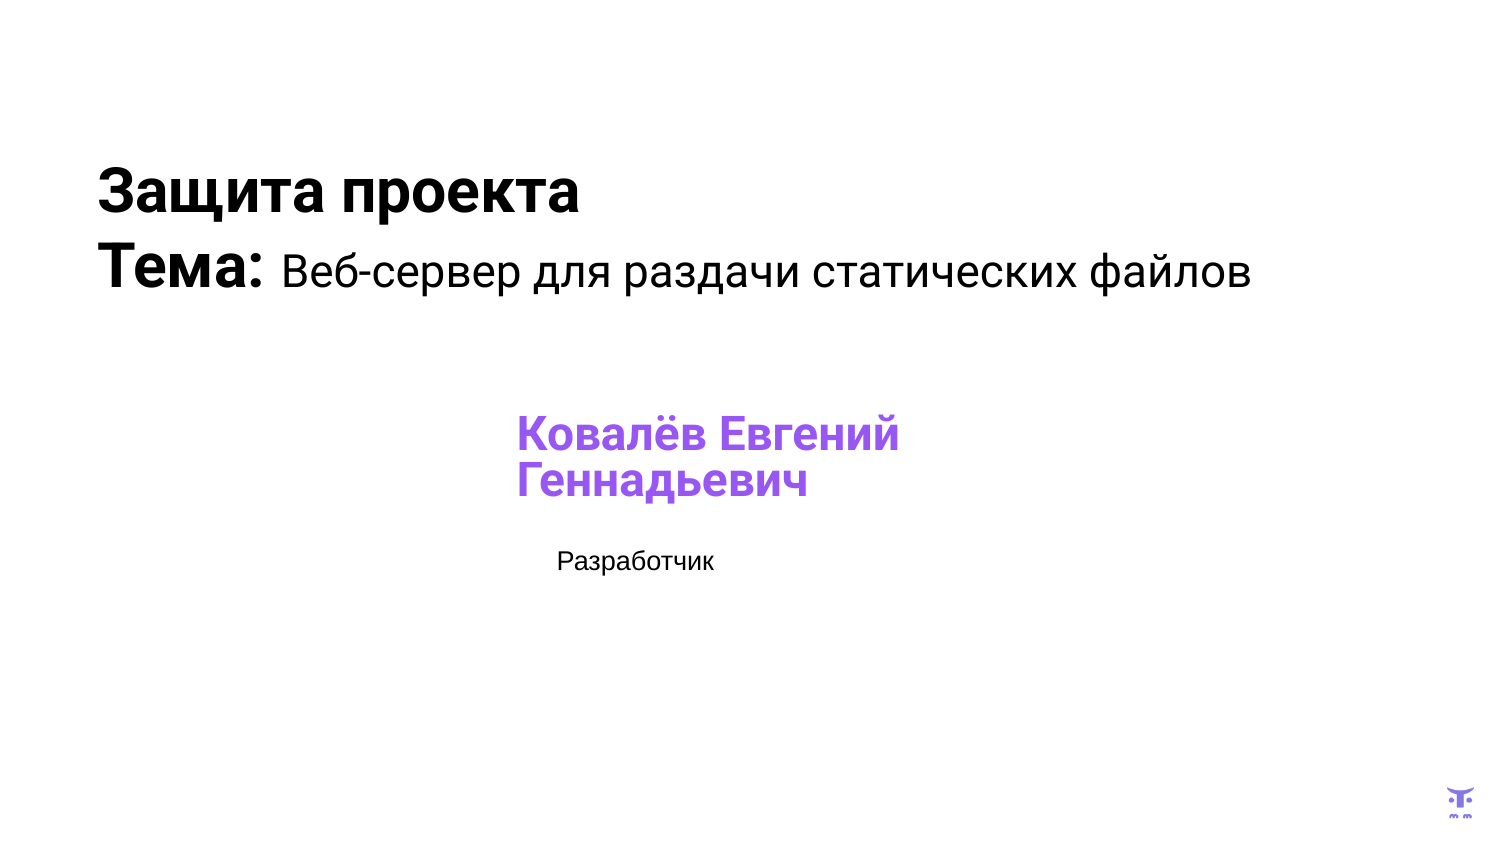

# Защита проекта Тема: Веб-сервер для раздачи статических файлов
Ковалёв Евгений Геннадьевич
Разработчик